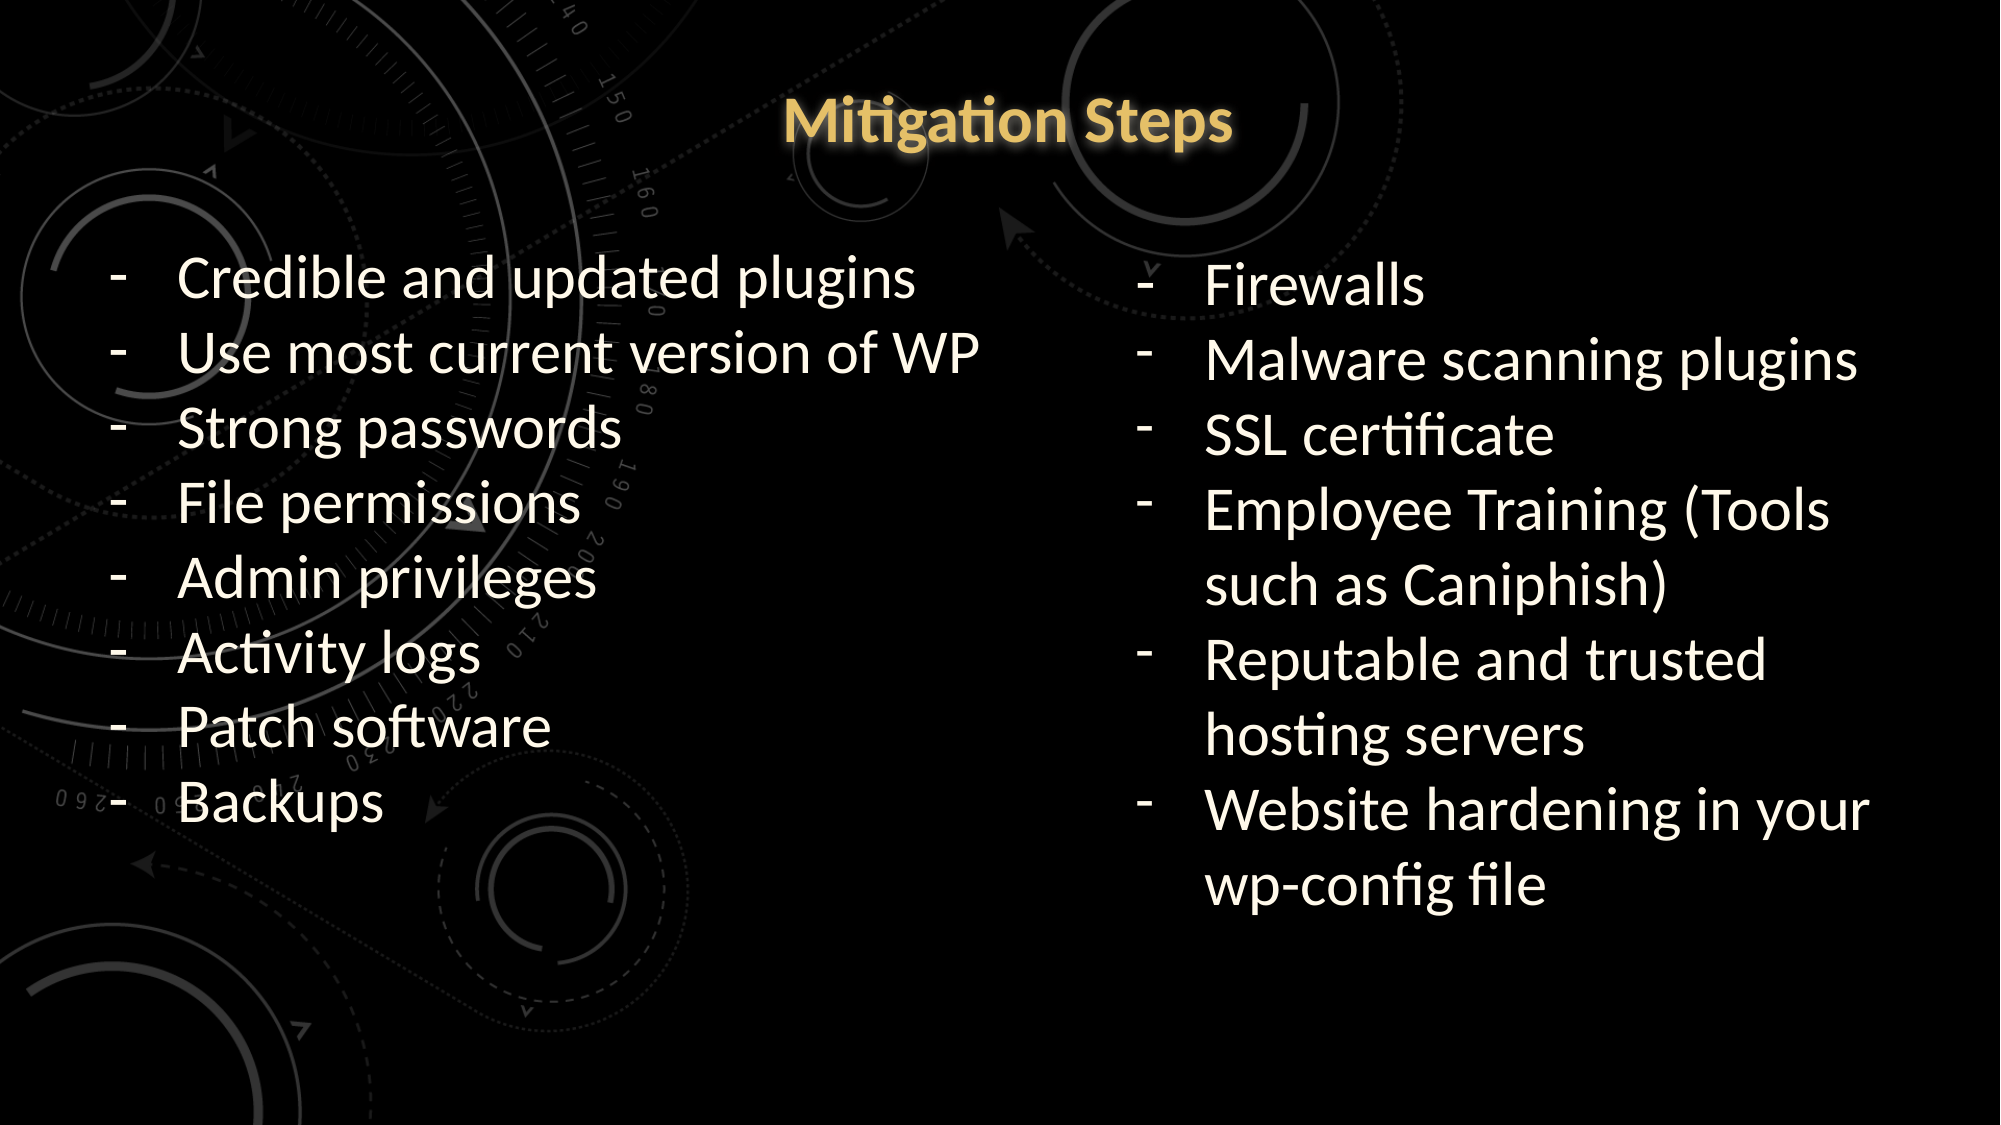

# Mitigation Steps
Credible and updated plugins
Use most current version of WP
Strong passwords
File permissions
Admin privileges
Activity logs
Patch software
Backups
Firewalls
Malware scanning plugins
SSL certificate
Employee Training (Tools such as Caniphish)
Reputable and trusted hosting servers
Website hardening in your wp-config file